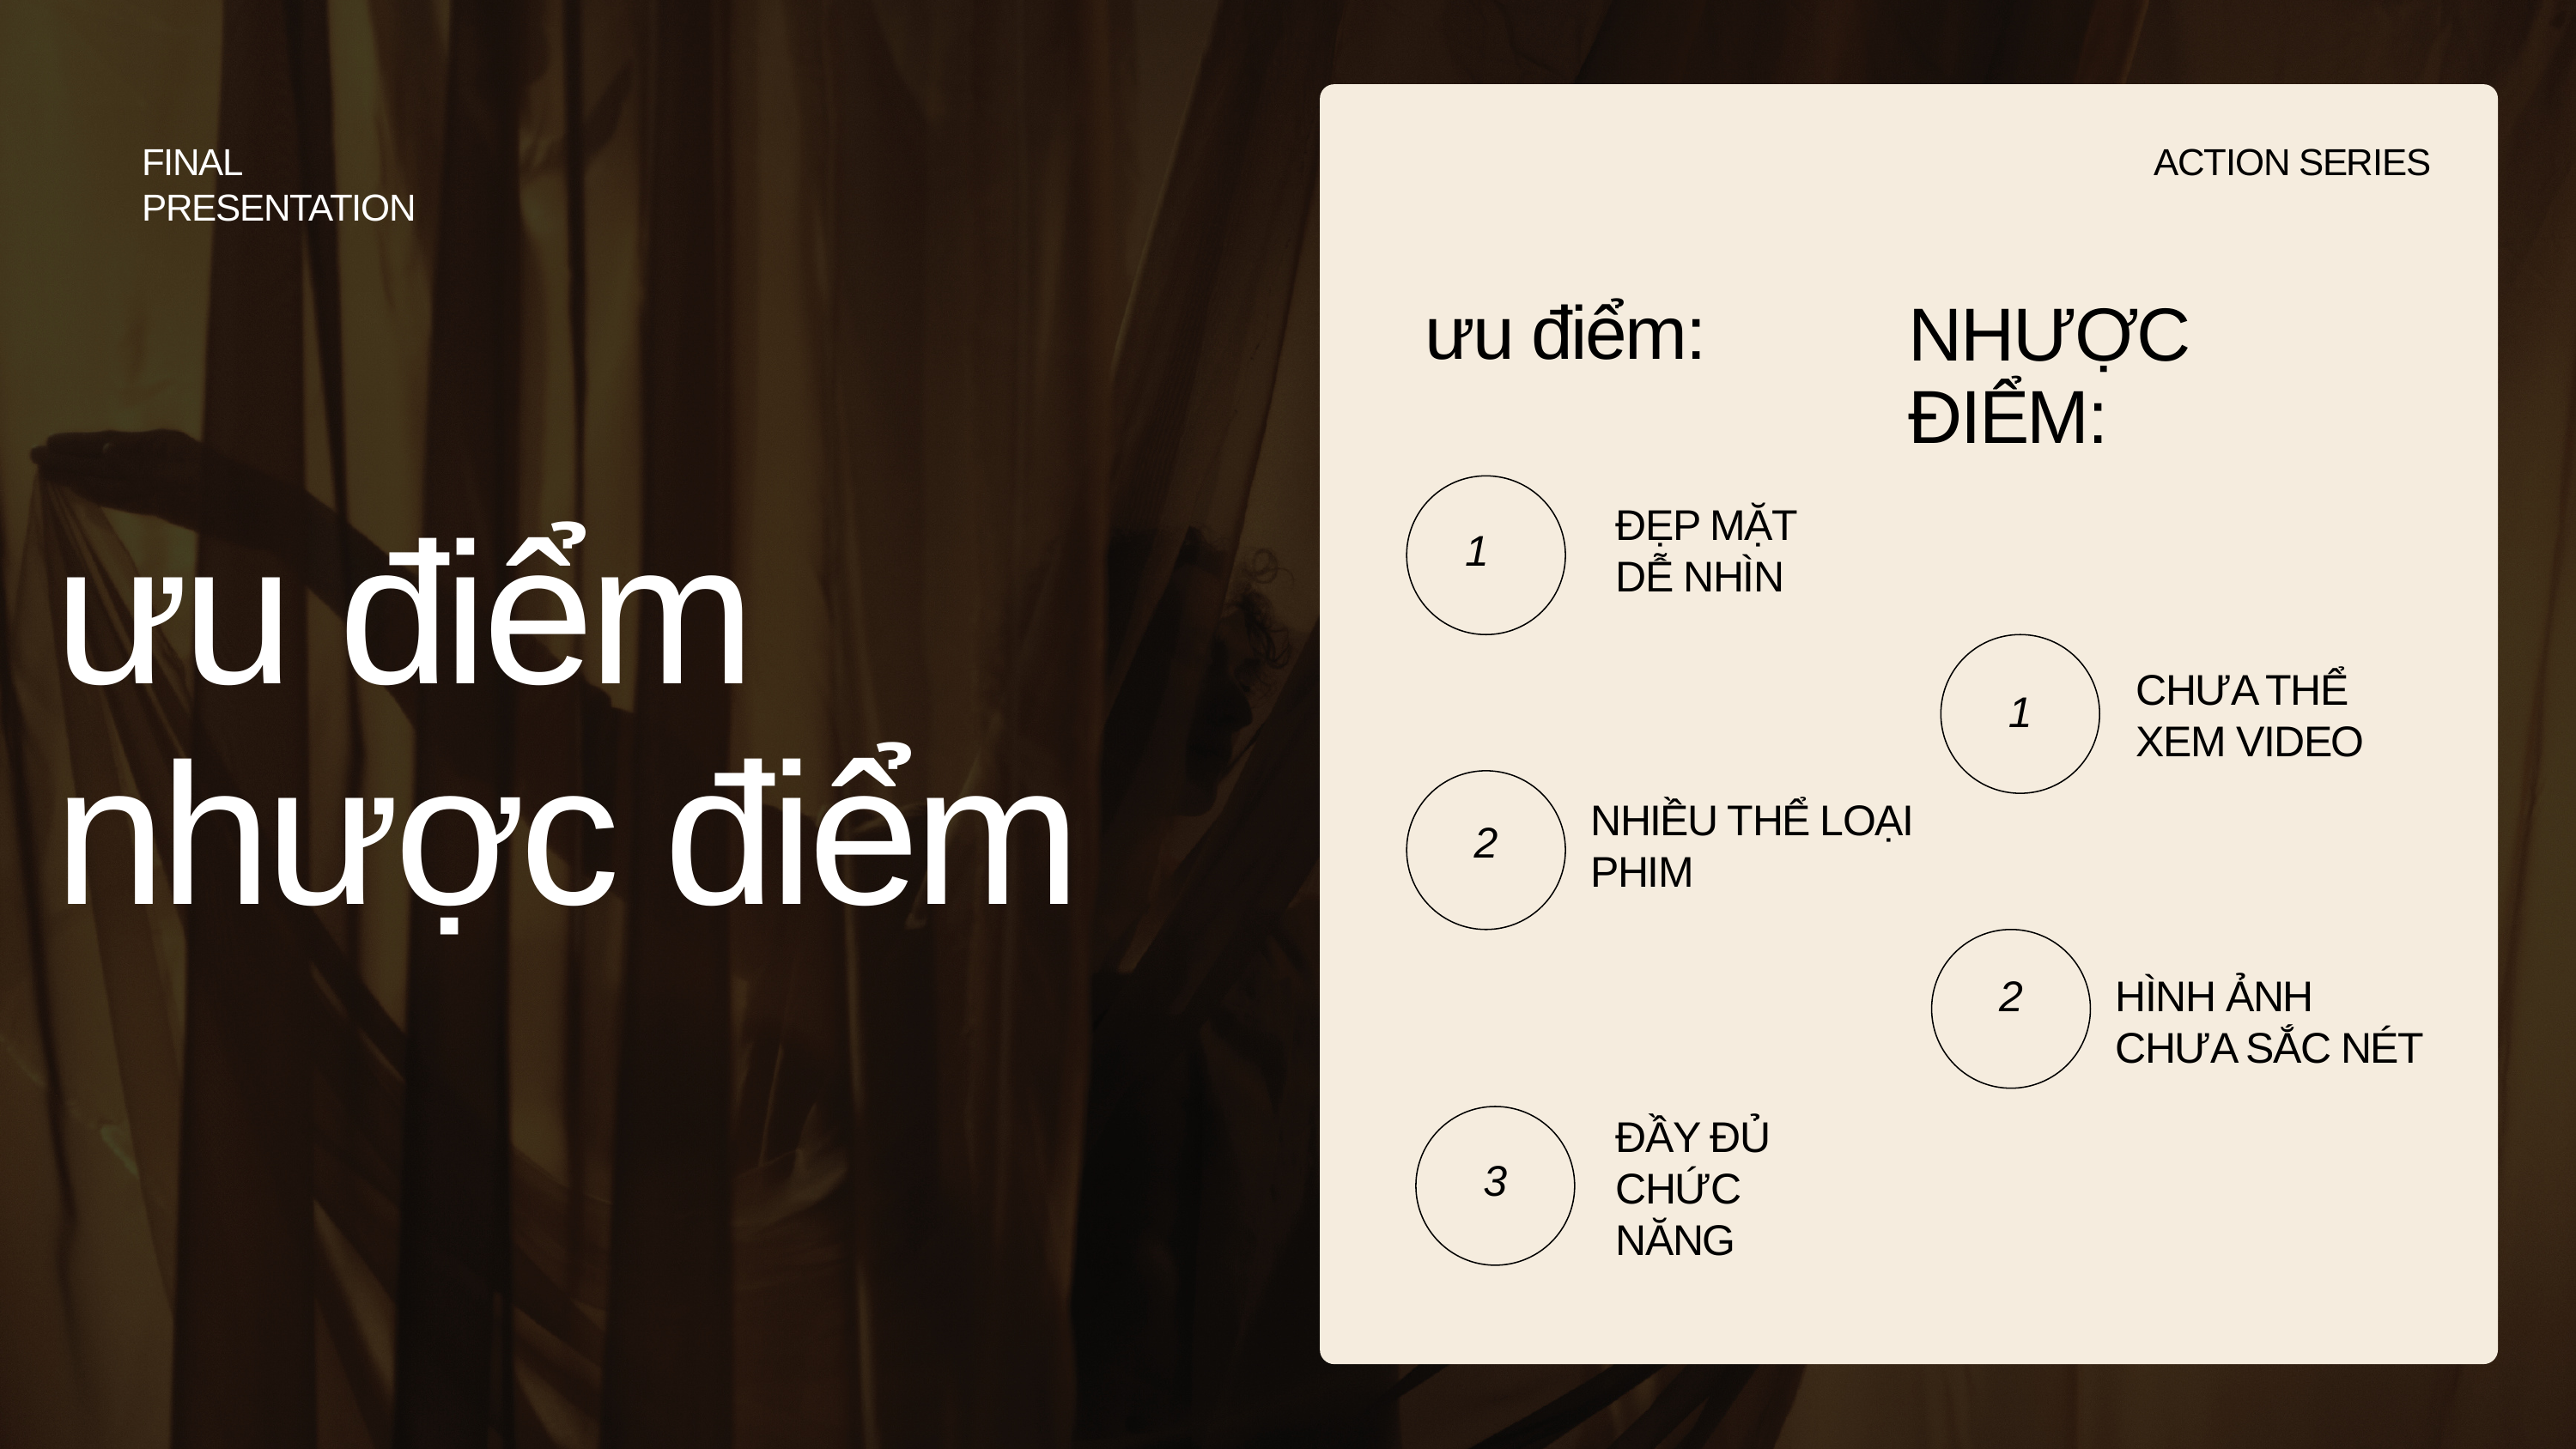

FINAL PRESENTATION
ACTION SERIES
ưu điểm:
NHƯỢC ĐIỂM:

ĐẸP MẶT
DỄ NHÌN
ưu điểm
nhược điểm
1

CHƯA THỂ XEM VIDEO
1

NHIỀU THỂ LOẠI PHIM
2

2
HÌNH ẢNH CHƯA SẮC NÉT

ĐẦY ĐỦ CHỨC NĂNG
3